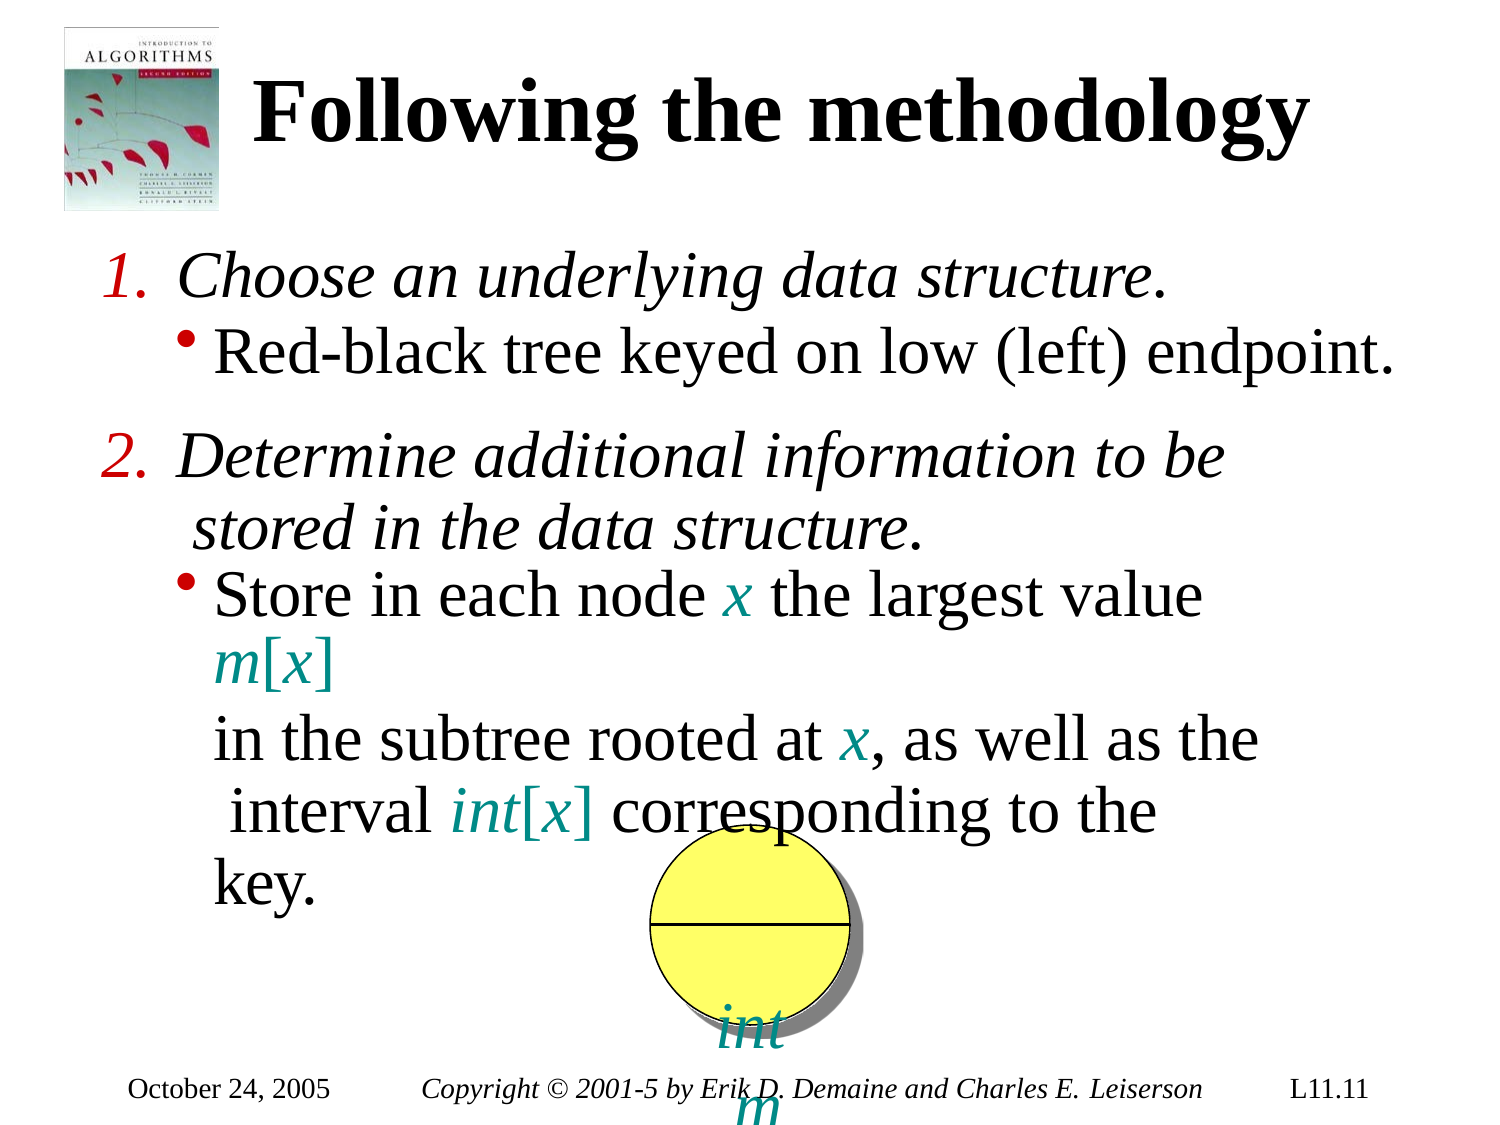

# Following the methodology
Choose an underlying data structure.
Red-black tree keyed on low (left) endpoint.
Determine additional information to be  stored in the data structure.
Store in each node x the largest value m[x]
in the subtree rooted at x, as well as the  interval int[x] corresponding to the key.
int  m

October 24, 2005
Copyright © 2001-5 by Erik D. Demaine and Charles E. Leiserson
L11.11